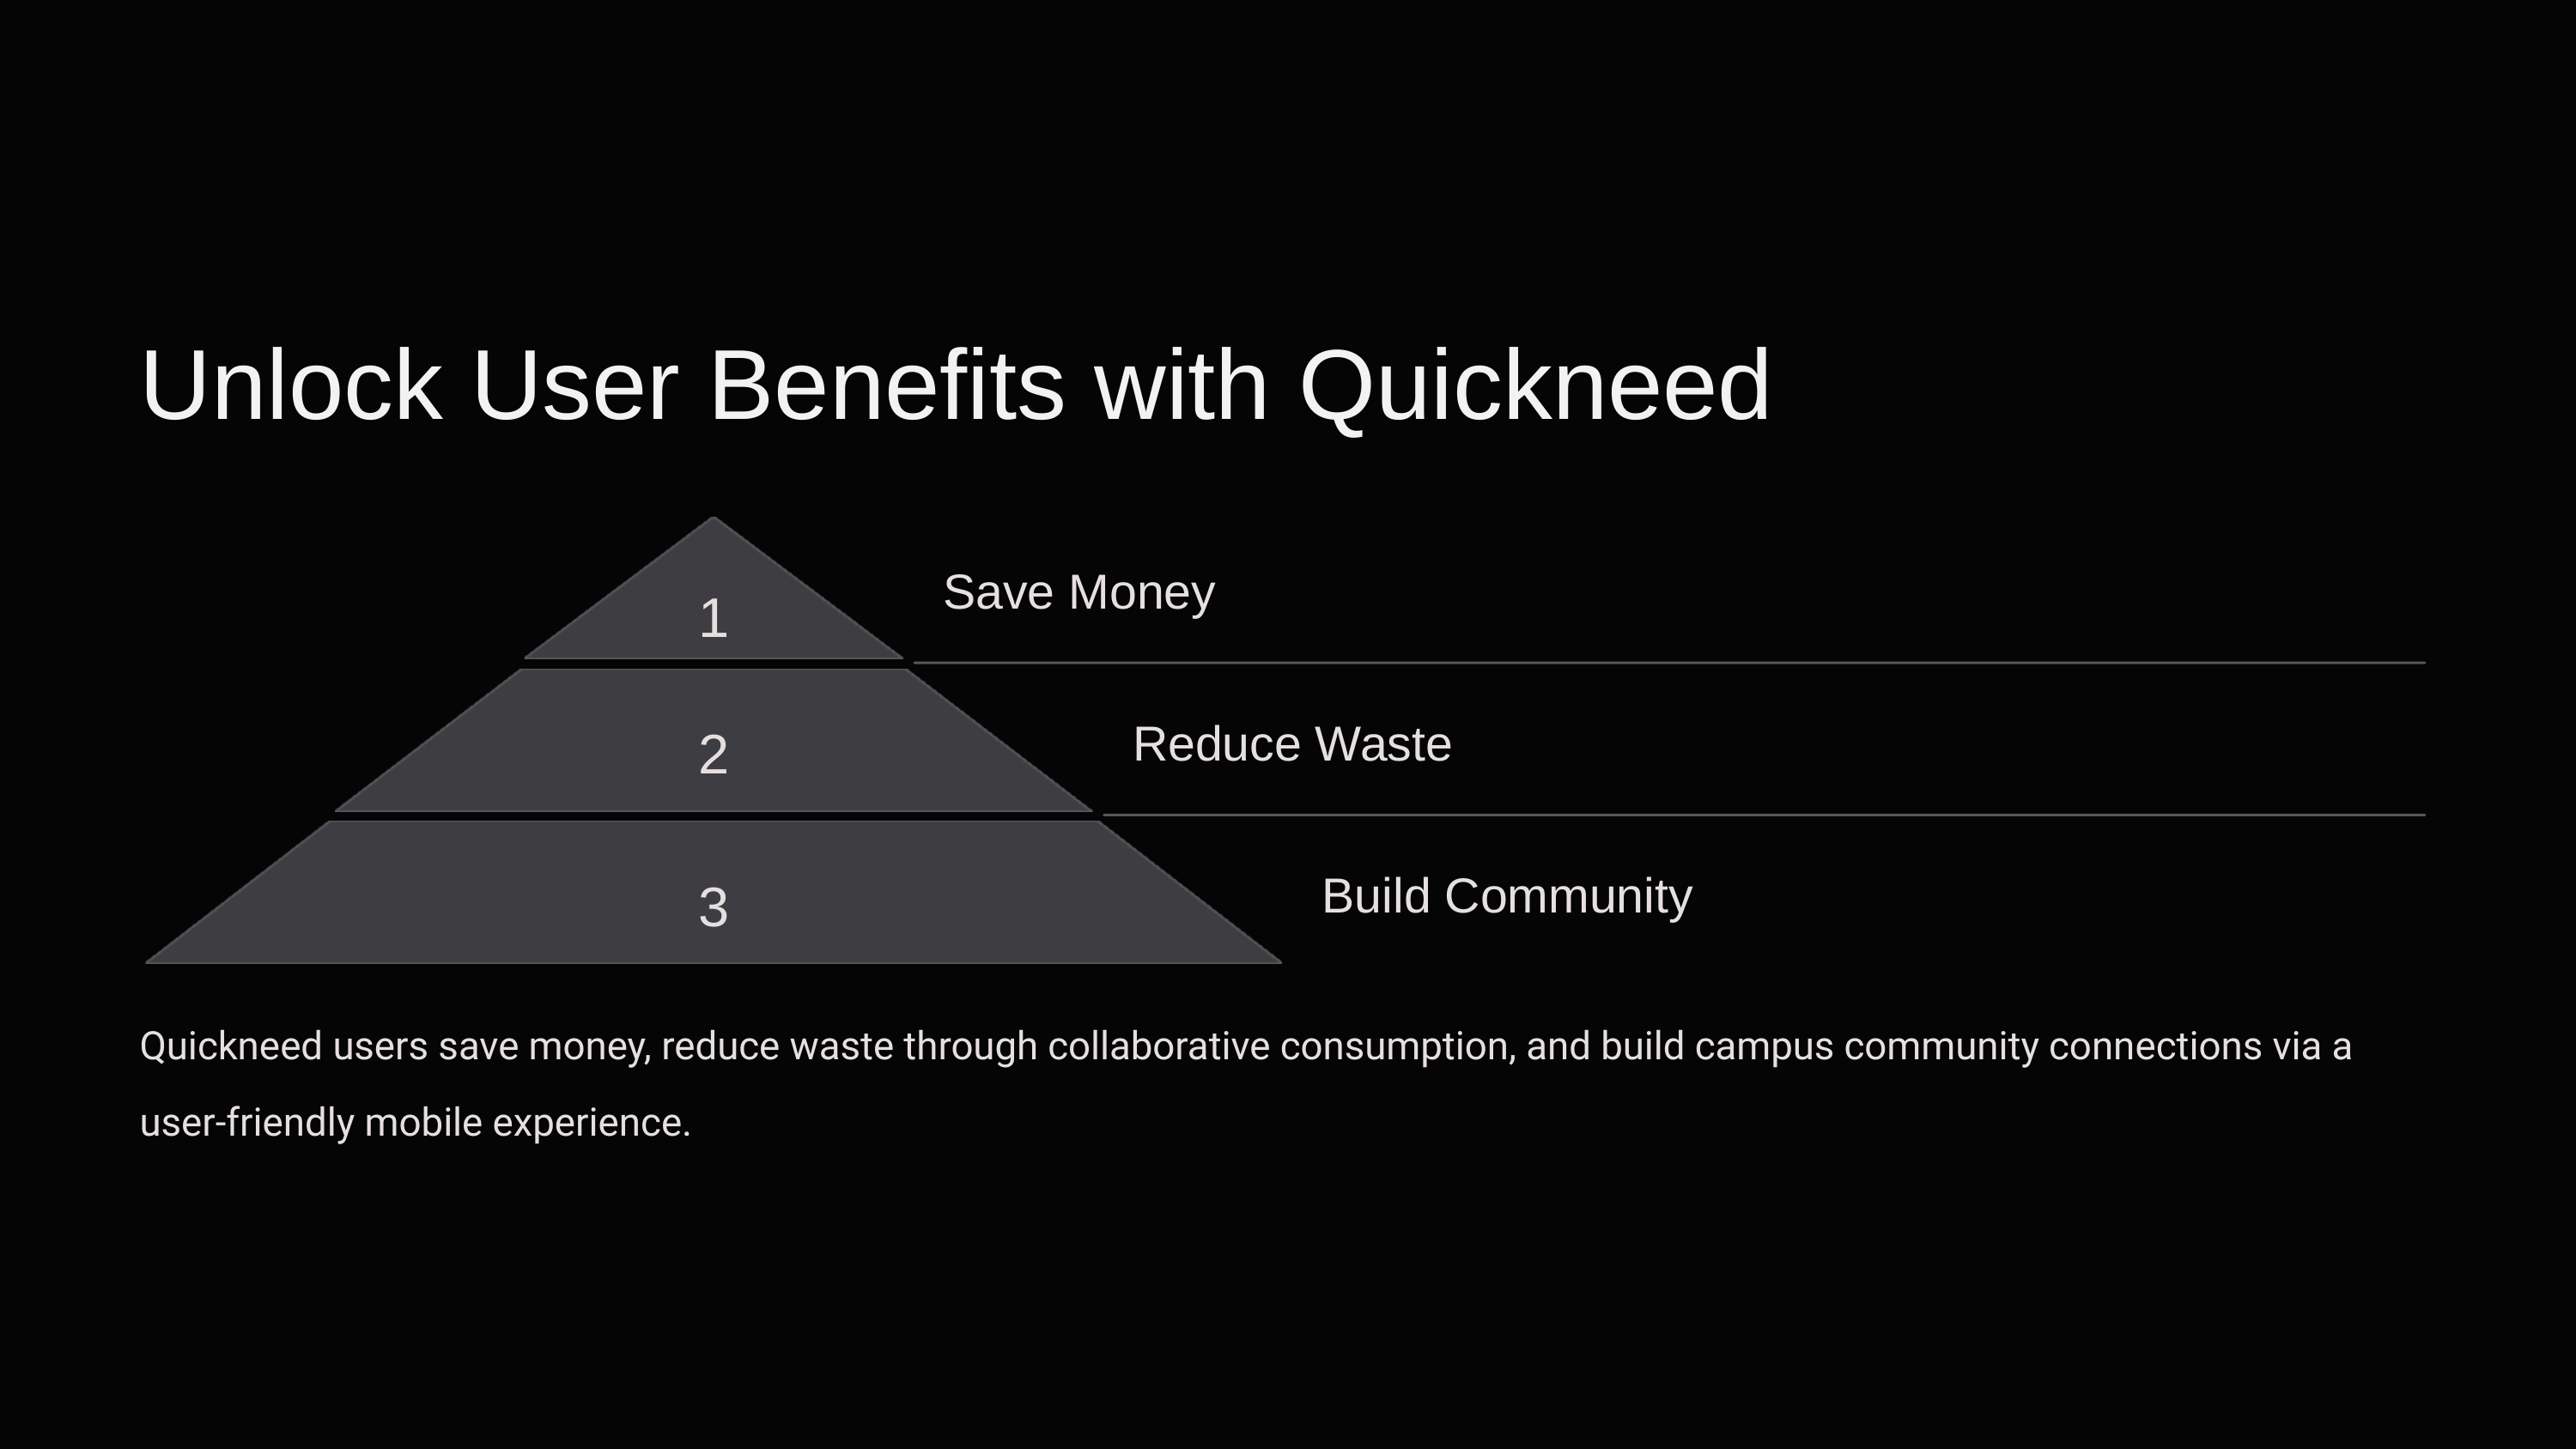

Unlock User Benefits with Quickneed

Save Money

1

2

Reduce Waste

3

Build Community

Quickneed users save money, reduce waste through collaborative consumption, and build campus community connections via a user-friendly mobile experience.